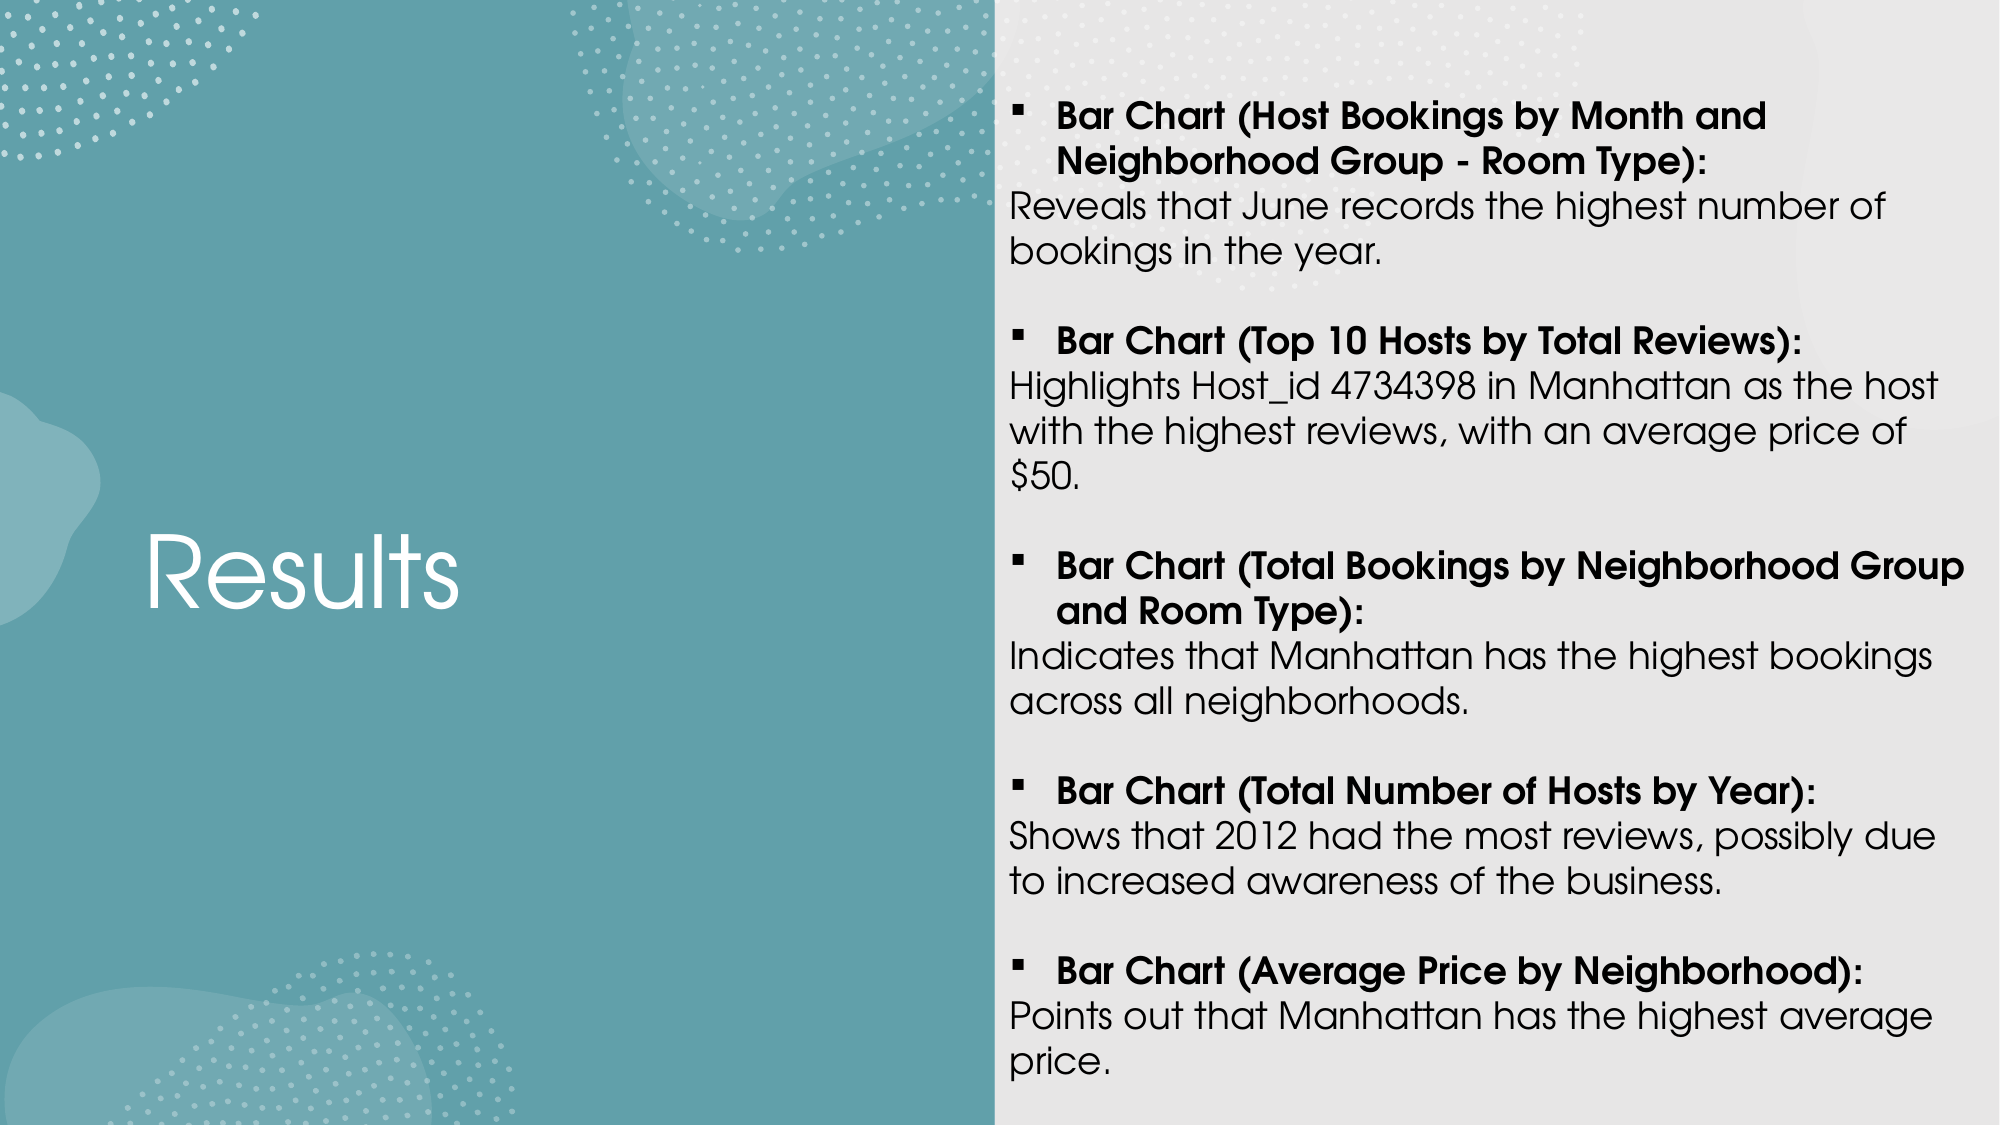

Bar Chart (Host Bookings by Month and Neighborhood Group - Room Type):
Reveals that June records the highest number of bookings in the year.

Bar Chart (Top 10 Hosts by Total Reviews):
Highlights Host_id 4734398 in Manhattan as the host with the highest reviews, with an average price of $50.

Bar Chart (Total Bookings by Neighborhood Group and Room Type):
Indicates that Manhattan has the highest bookings across all neighborhoods.

Bar Chart (Total Number of Hosts by Year):
Shows that 2012 had the most reviews, possibly due to increased awareness of the business.

Bar Chart (Average Price by Neighborhood):
Points out that Manhattan has the highest average price.
# Results